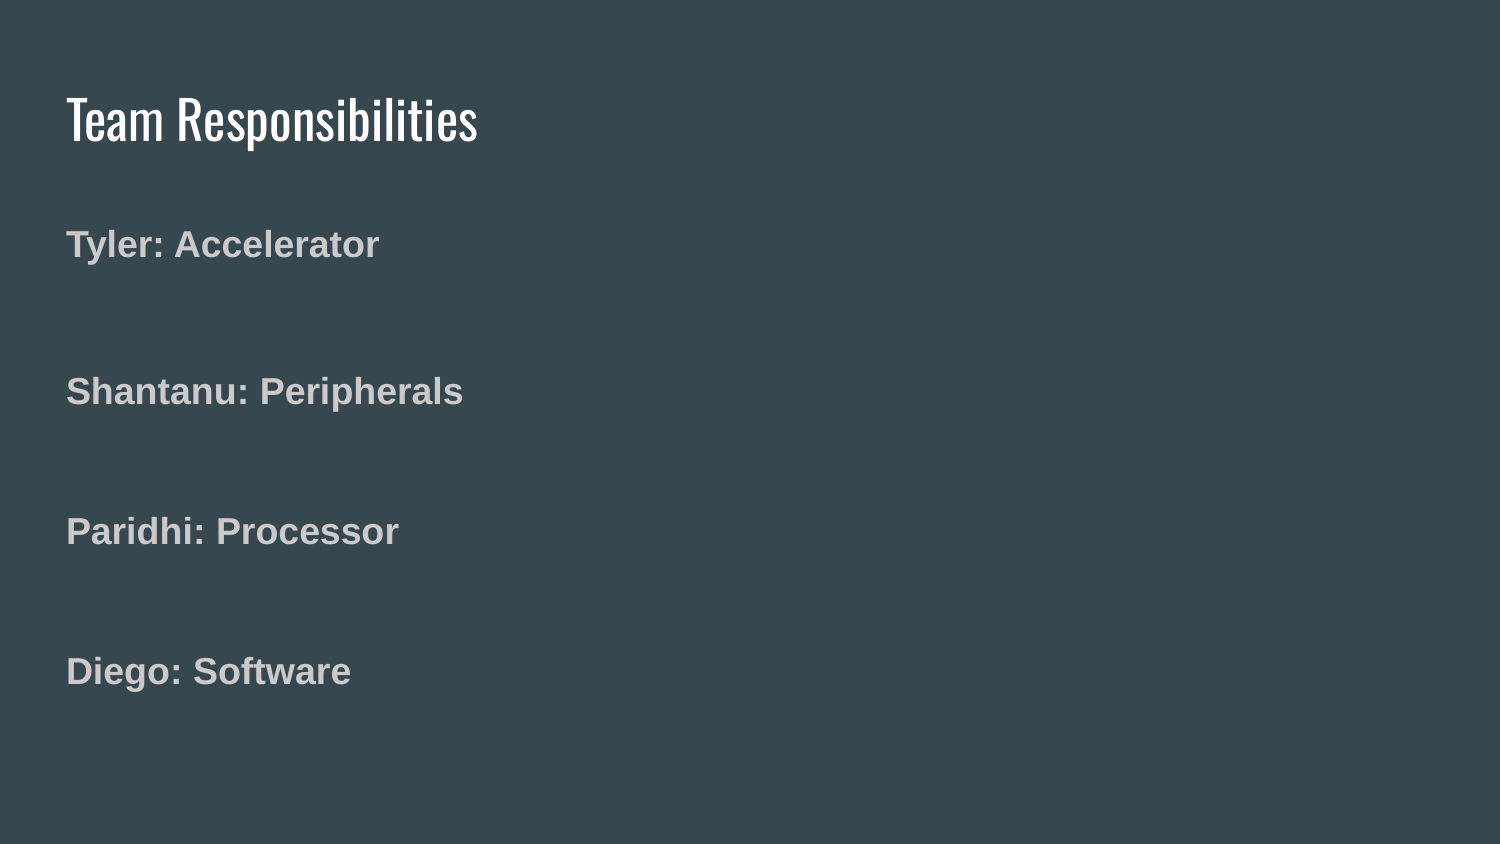

# Team Responsibilities
Tyler: Accelerator

Shantanu: Peripherals

Paridhi: Processor

Diego: Software